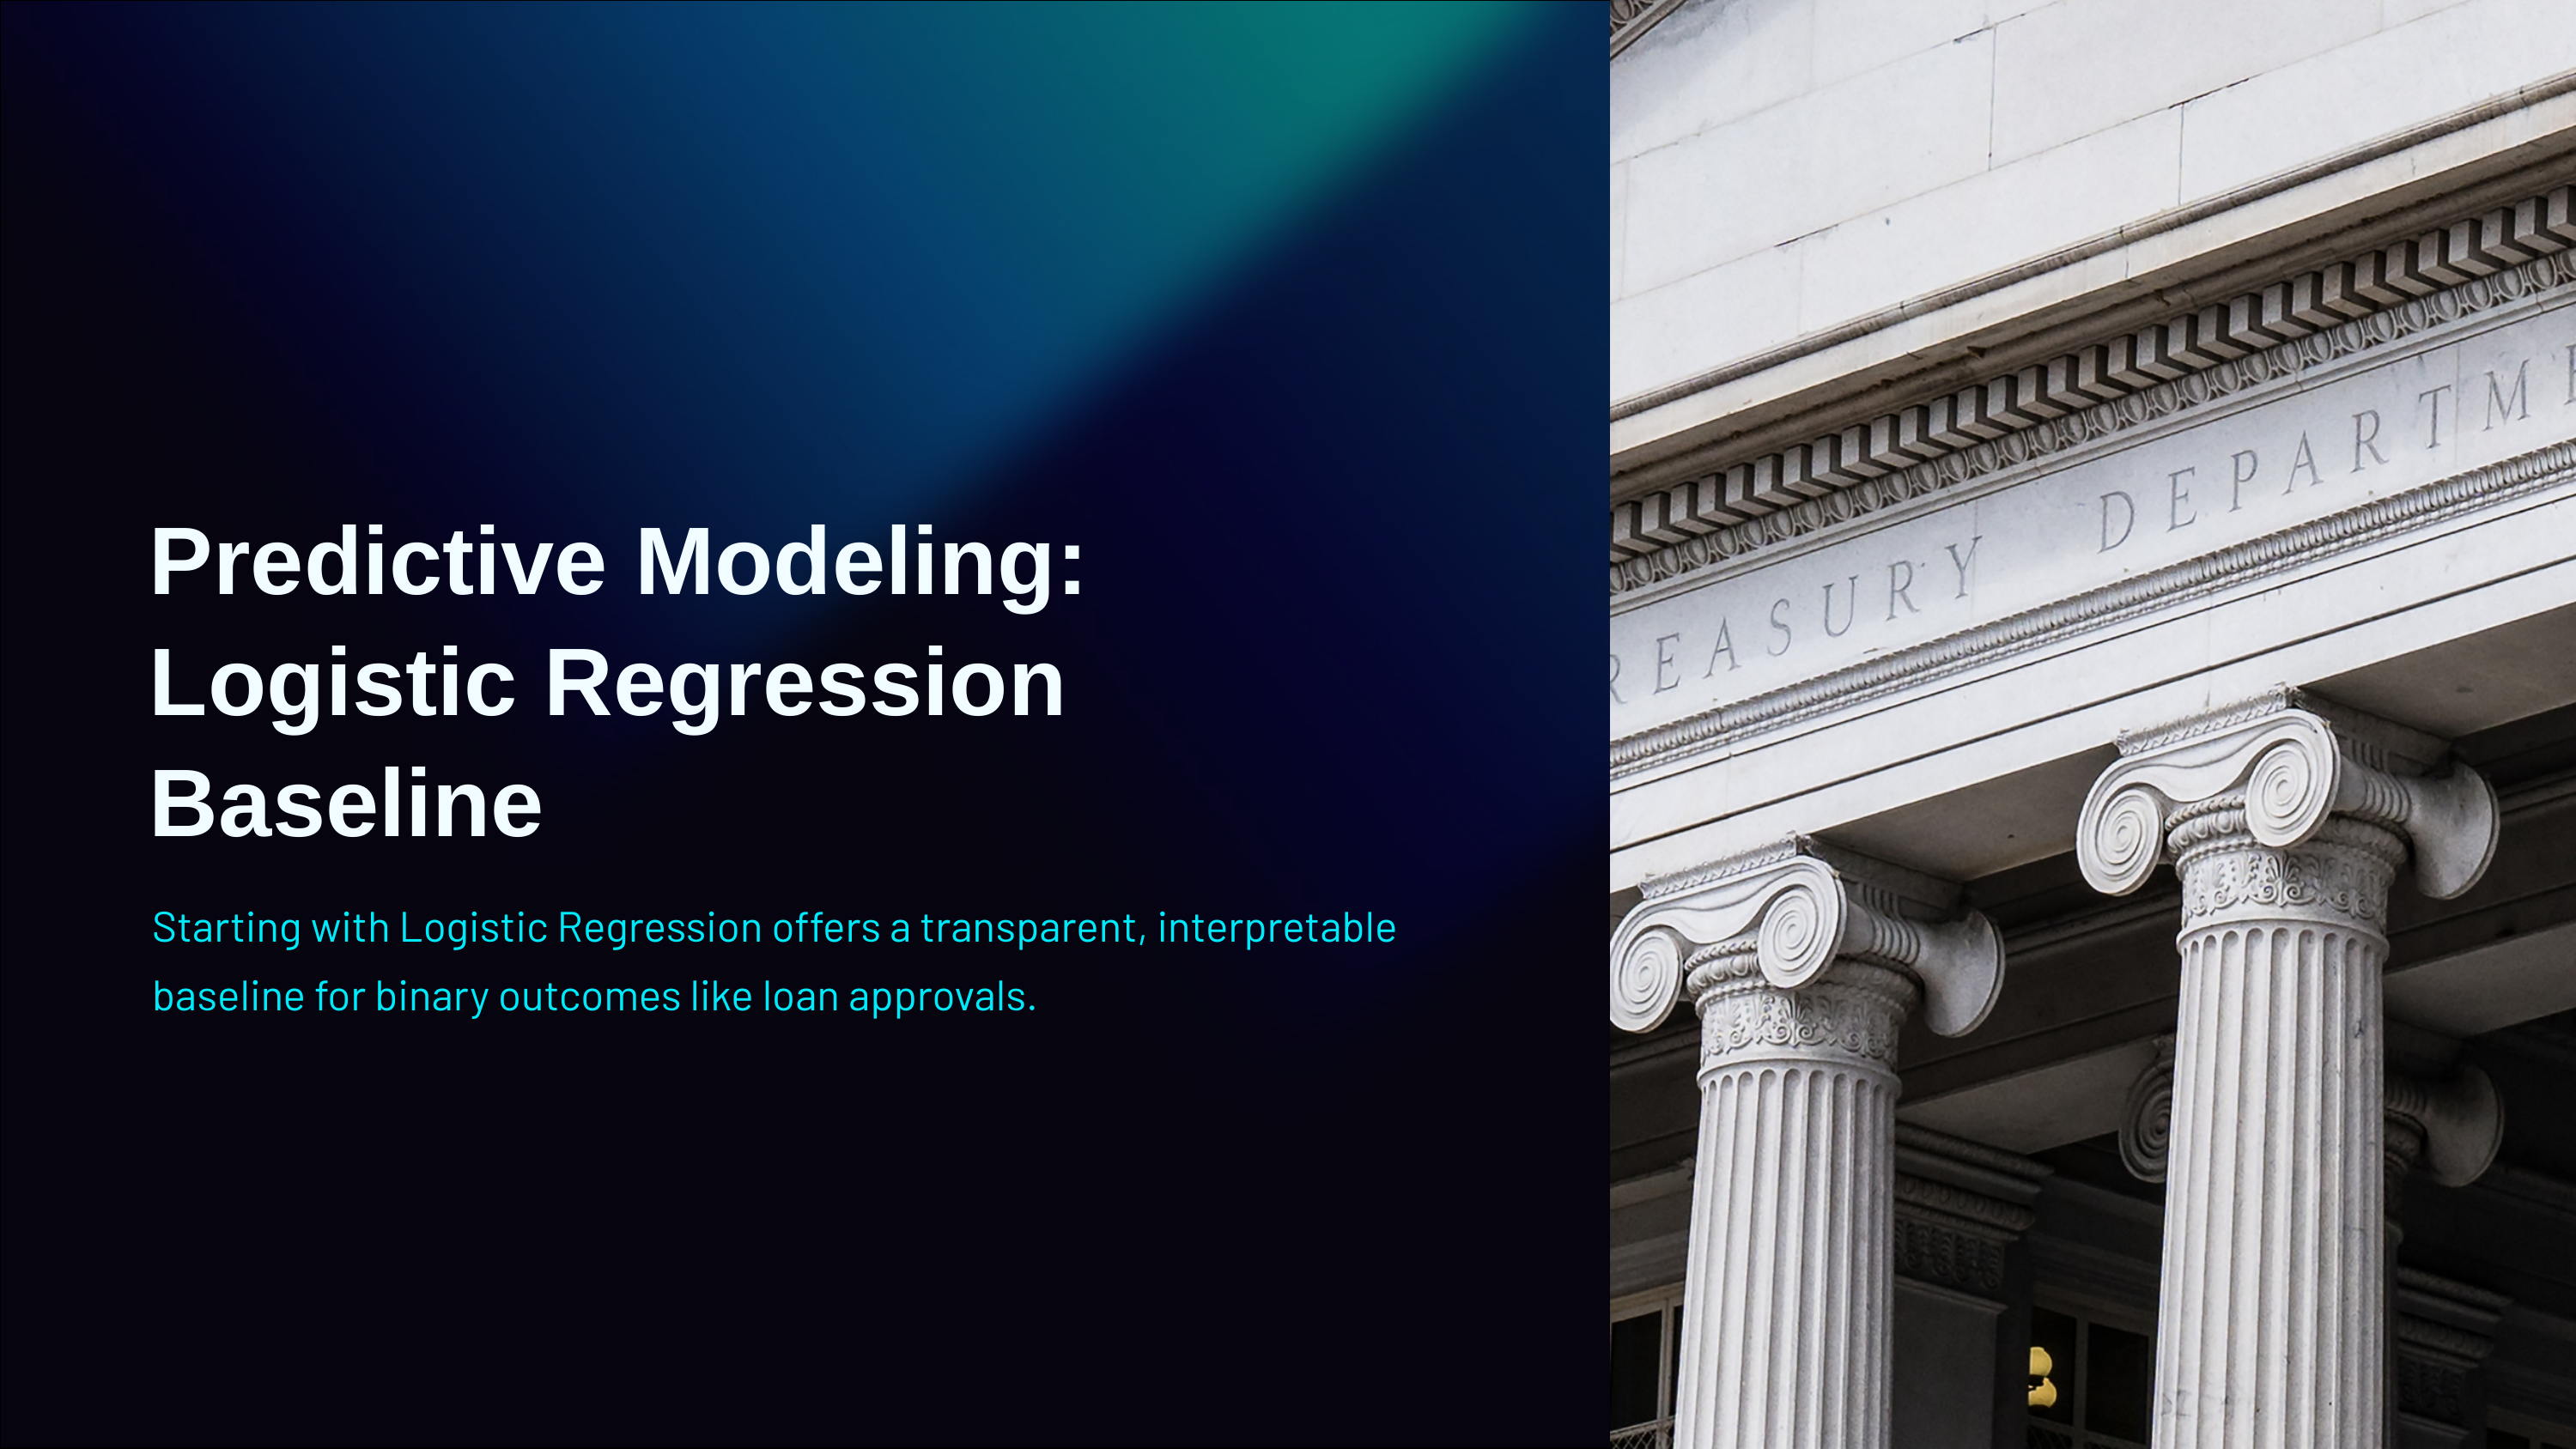

Predictive Modeling: Logistic Regression Baseline
Starting with Logistic Regression offers a transparent, interpretable baseline for binary outcomes like loan approvals.